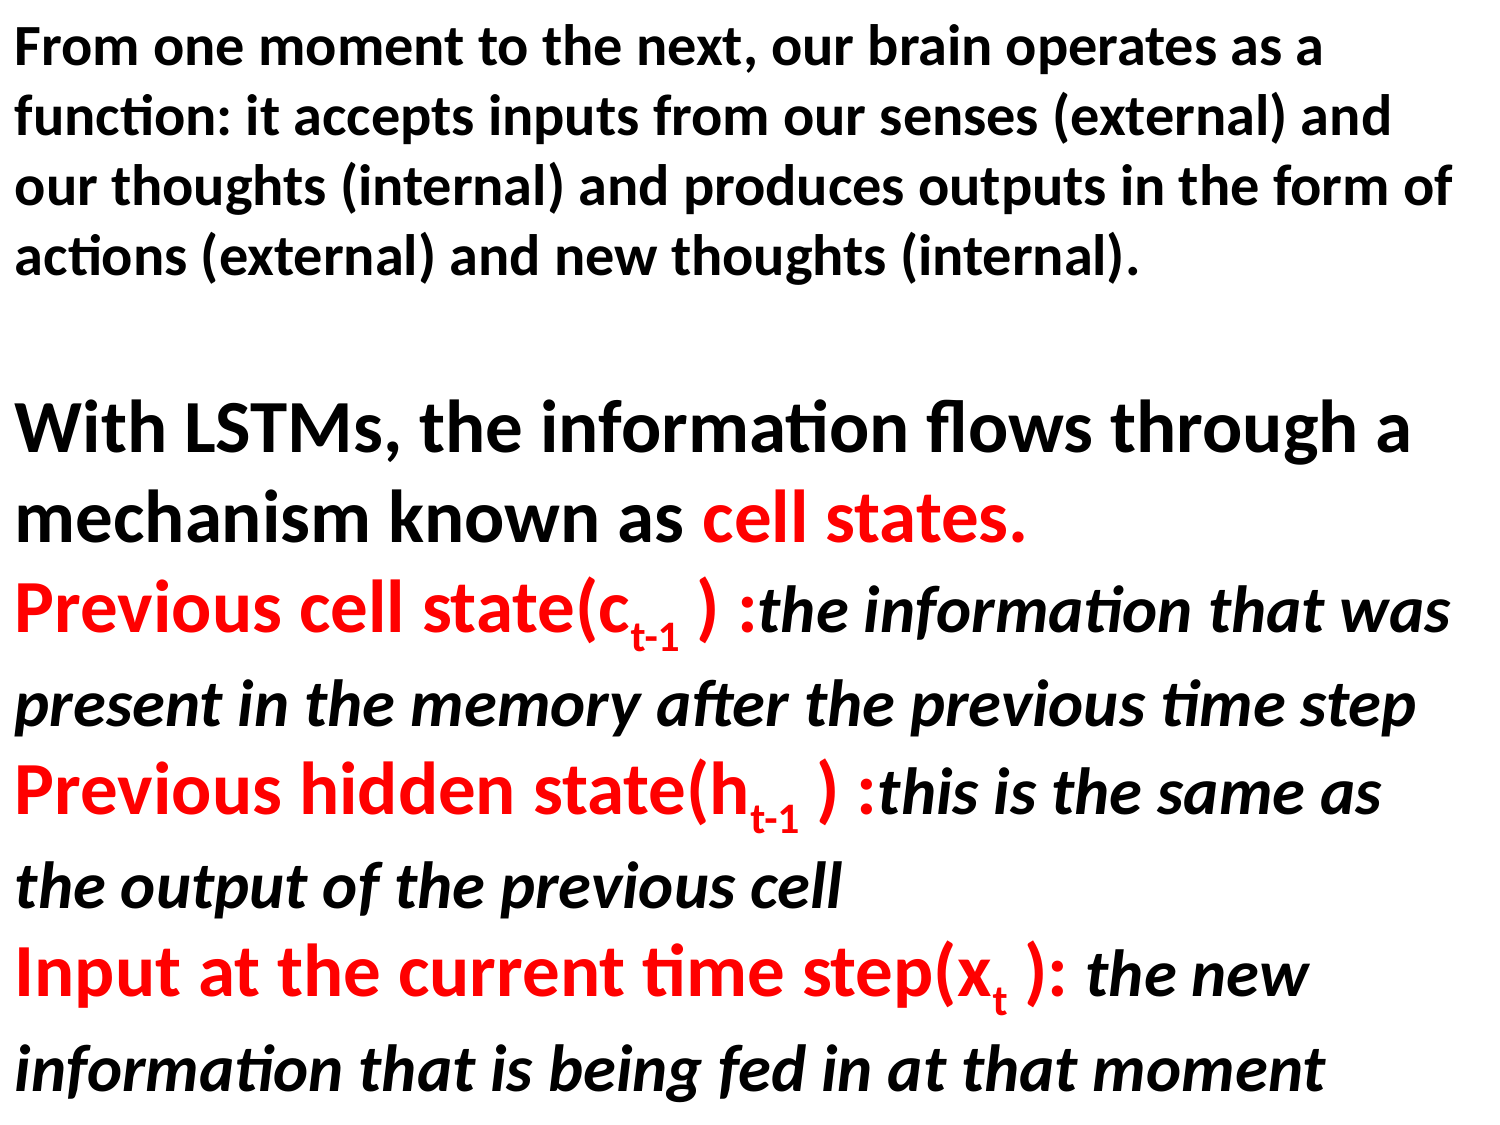

From one moment to the next, our brain operates as a function: it accepts inputs from our senses (external) and our thoughts (internal) and produces outputs in the form of actions (external) and new thoughts (internal).

With LSTMs, the information flows through a mechanism known as cell states.
Previous cell state(ct-1 ) :the information that was present in the memory after the previous time step
Previous hidden state(ht-1 ) :this is the same as the output of the previous cell
Input at the current time step(xt ): the new information that is being fed in at that moment